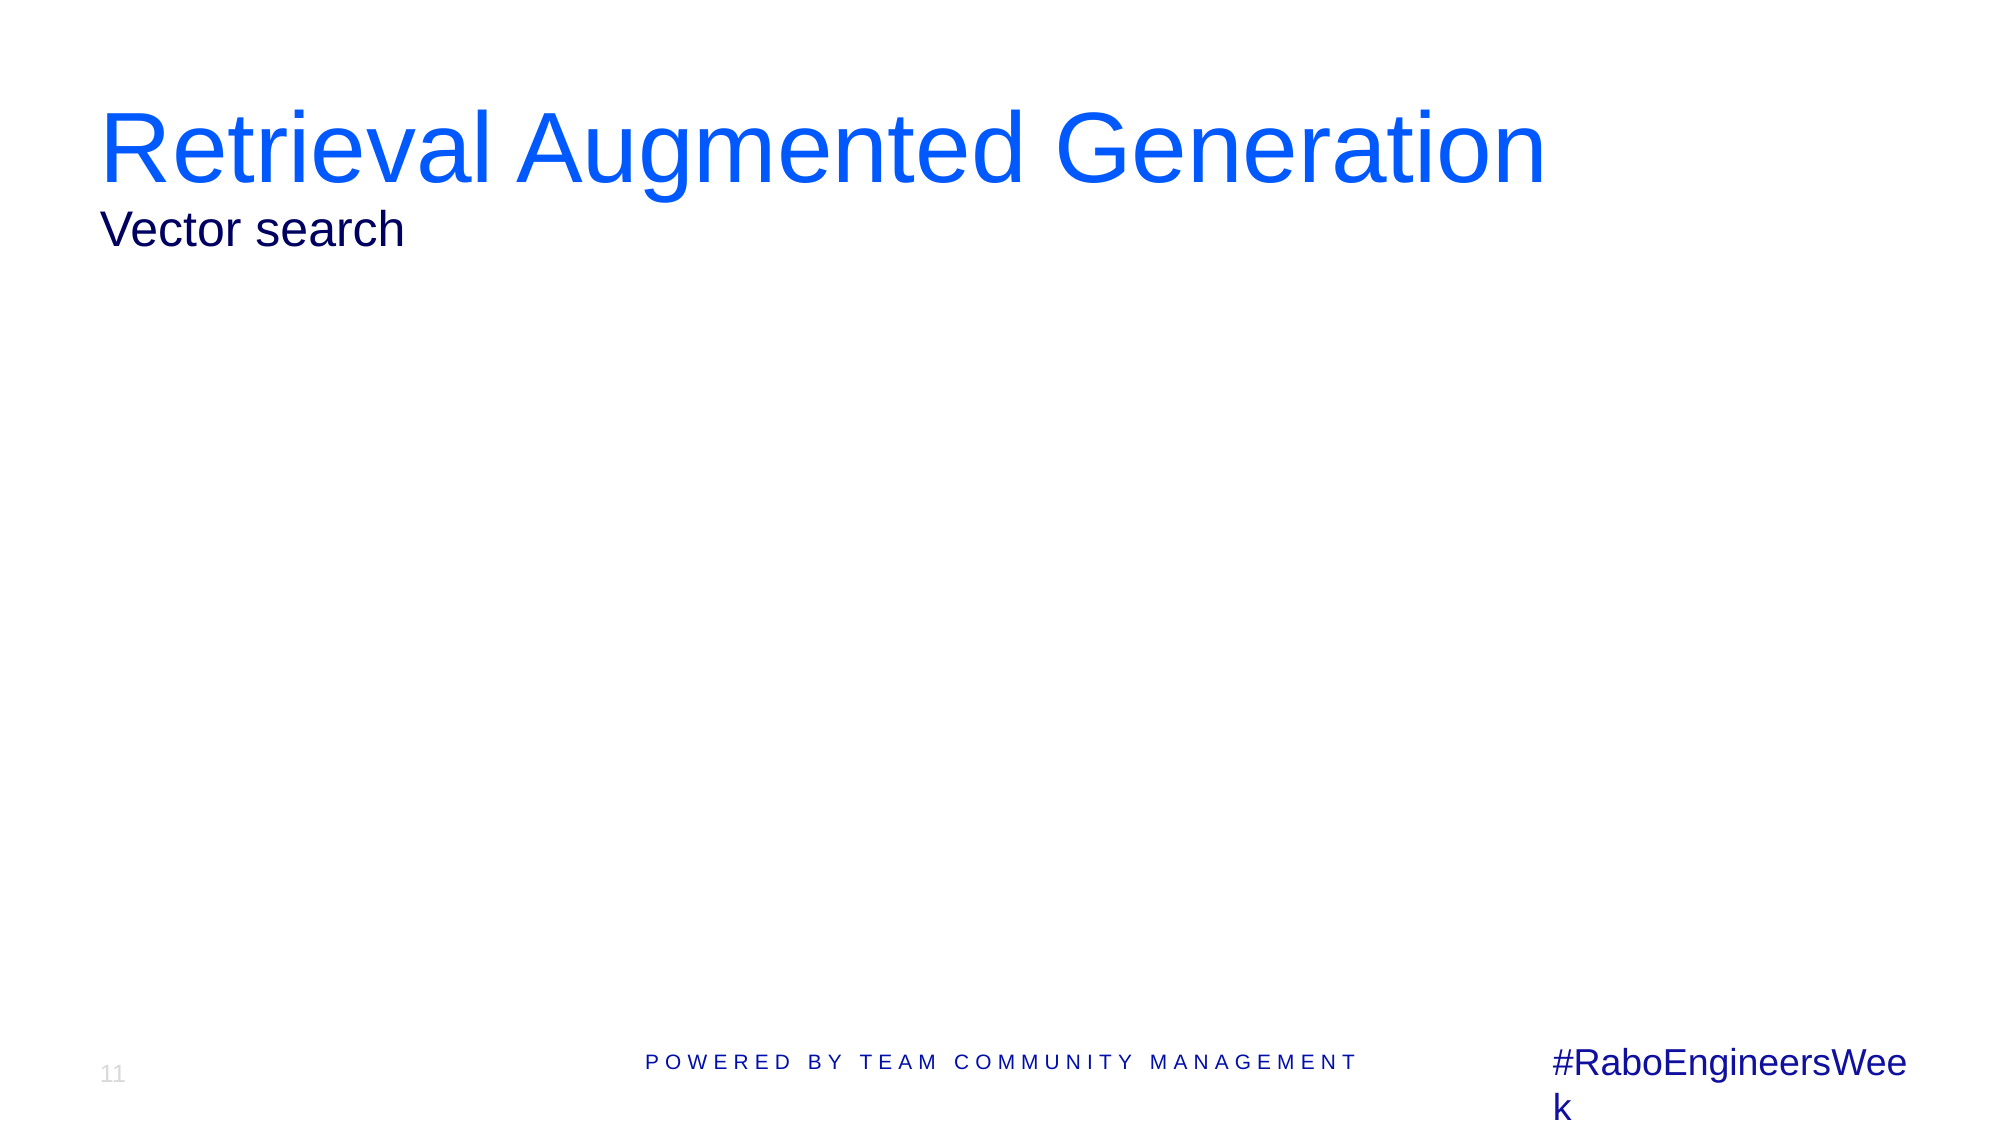

# Retrieval Augmented Generation
Vector search

11